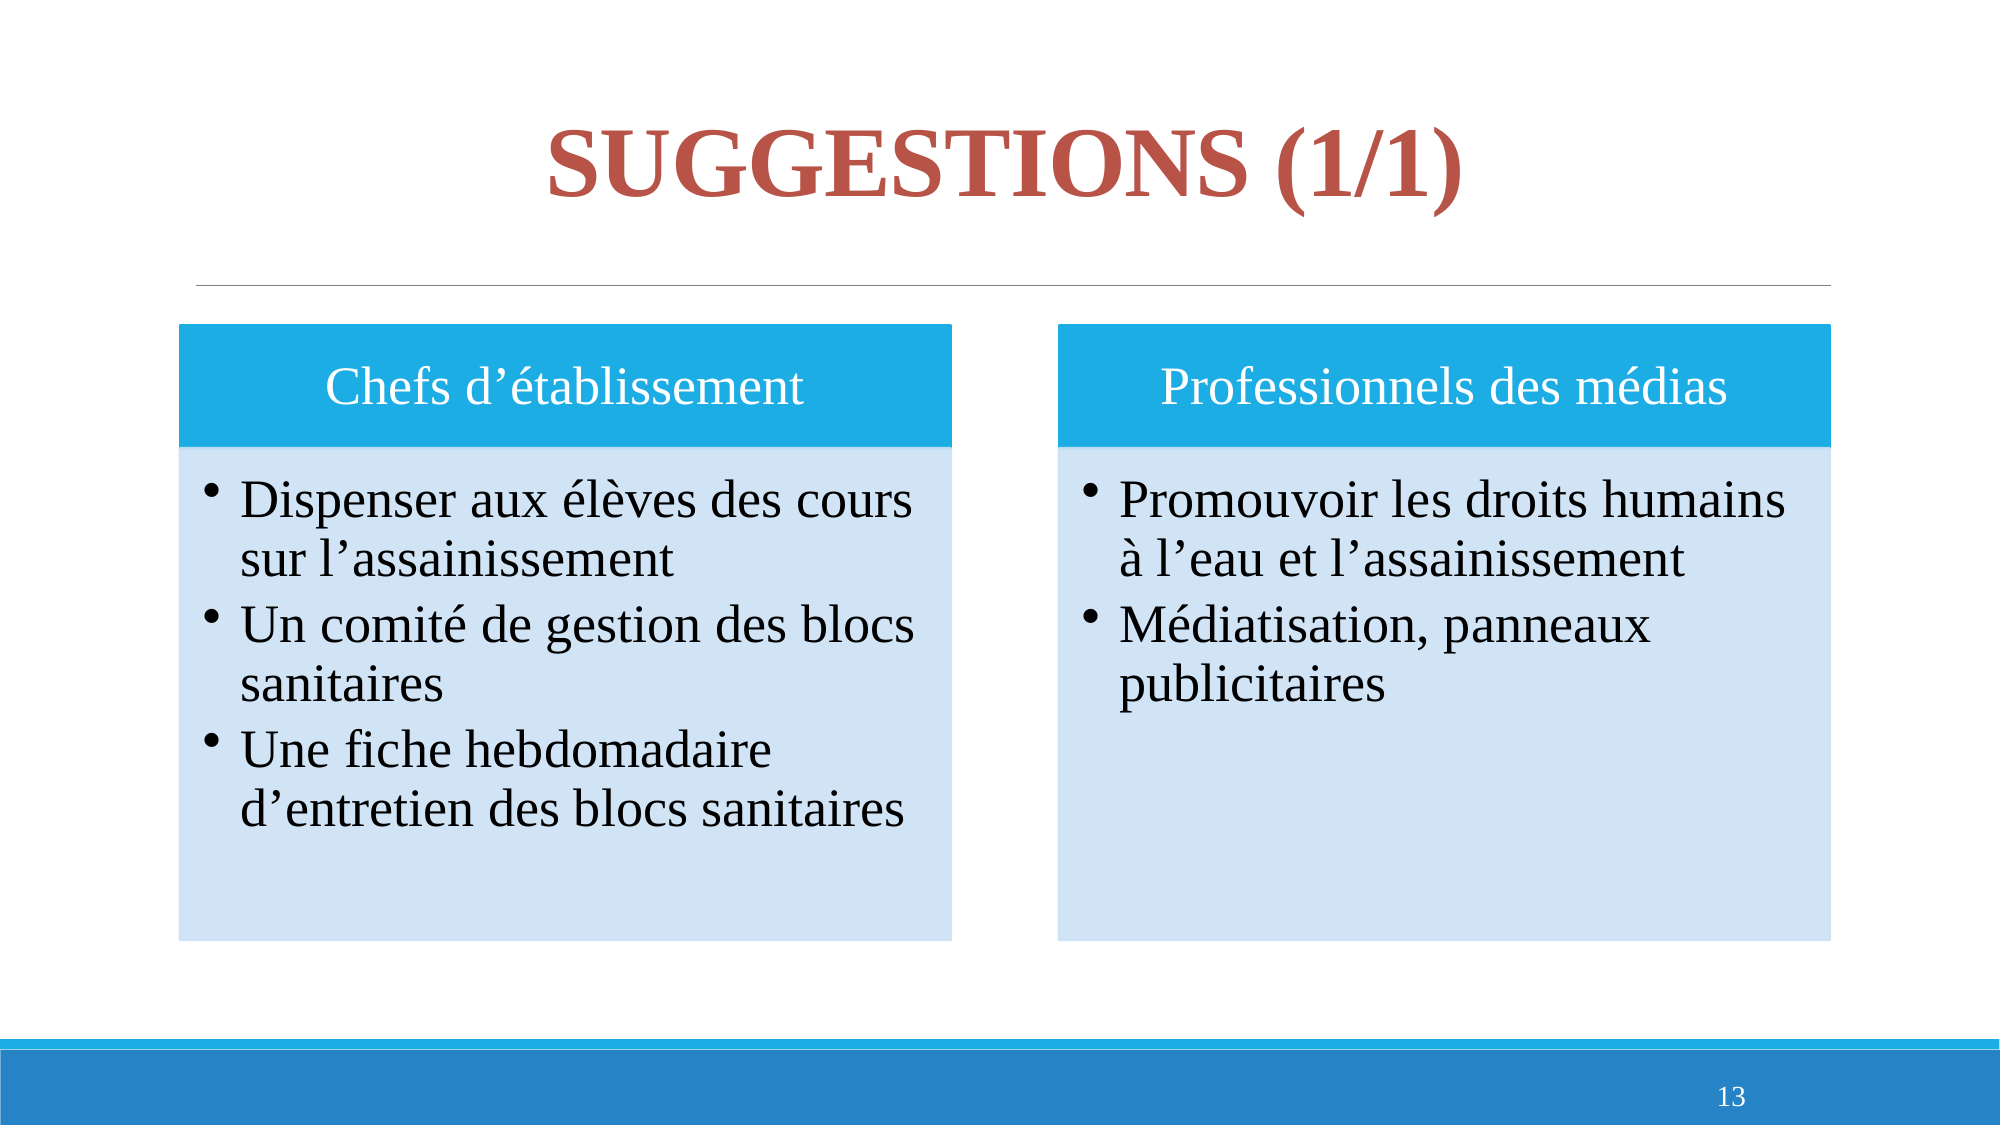

# SUGGESTIONS (1/1)
Chefs d’établissement
Dispenser aux élèves des cours sur l’assainissement
Un comité de gestion des blocs sanitaires
Une fiche hebdomadaire d’entretien des blocs sanitaires

Professionnels des médias
Promouvoir les droits humains à l’eau et l’assainissement
Médiatisation, panneaux publicitaires
13